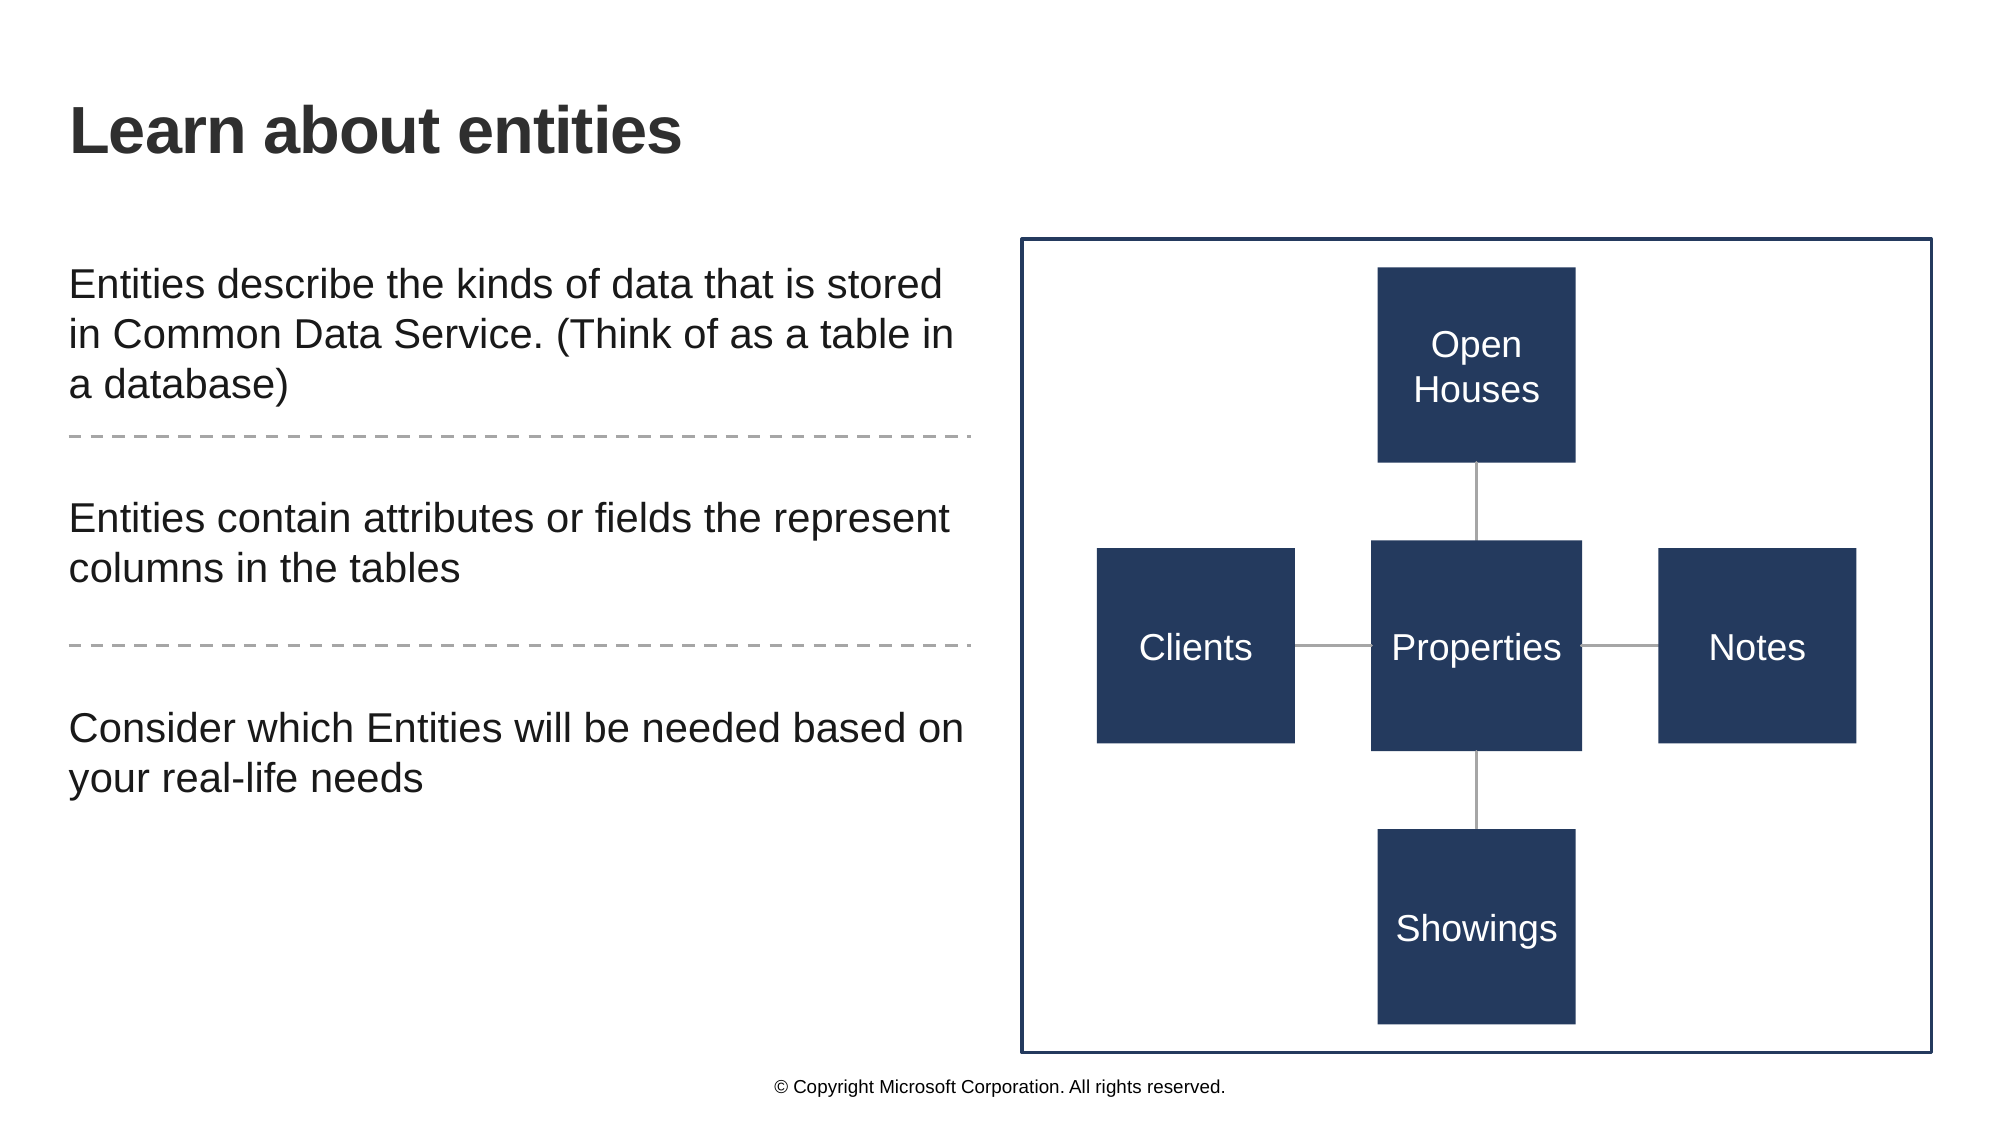

# Learn about entities
Entities describe the kinds of data that is stored in Common Data Service. (Think of as a table in a database)
Open Houses

Properties
Clients
Notes

Showings
Entities contain attributes or fields the represent columns in the tables
Consider which Entities will be needed based on your real-life needs